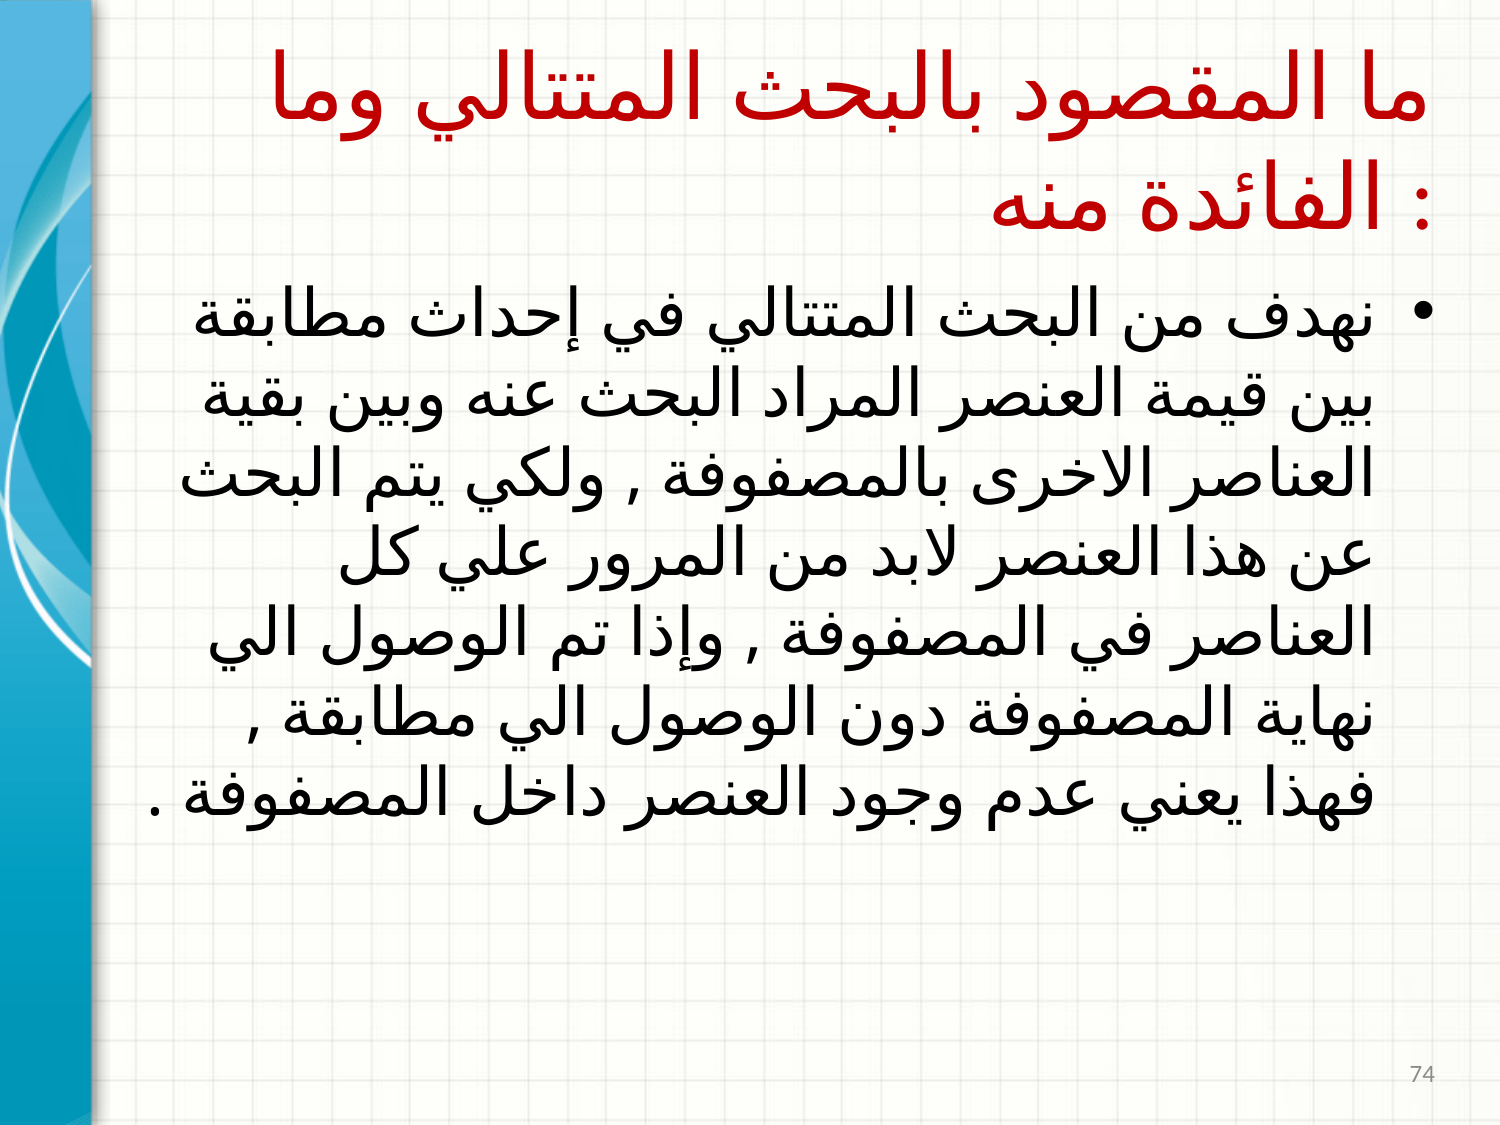

# ما المقصود بالبحث المتتالي وما الفائدة منه :
نهدف من البحث المتتالي في إحداث مطابقة بين قيمة العنصر المراد البحث عنه وبين بقية العناصر الاخرى بالمصفوفة , ولكي يتم البحث عن هذا العنصر لابد من المرور علي كل العناصر في المصفوفة , وإذا تم الوصول الي نهاية المصفوفة دون الوصول الي مطابقة , فهذا يعني عدم وجود العنصر داخل المصفوفة .
74